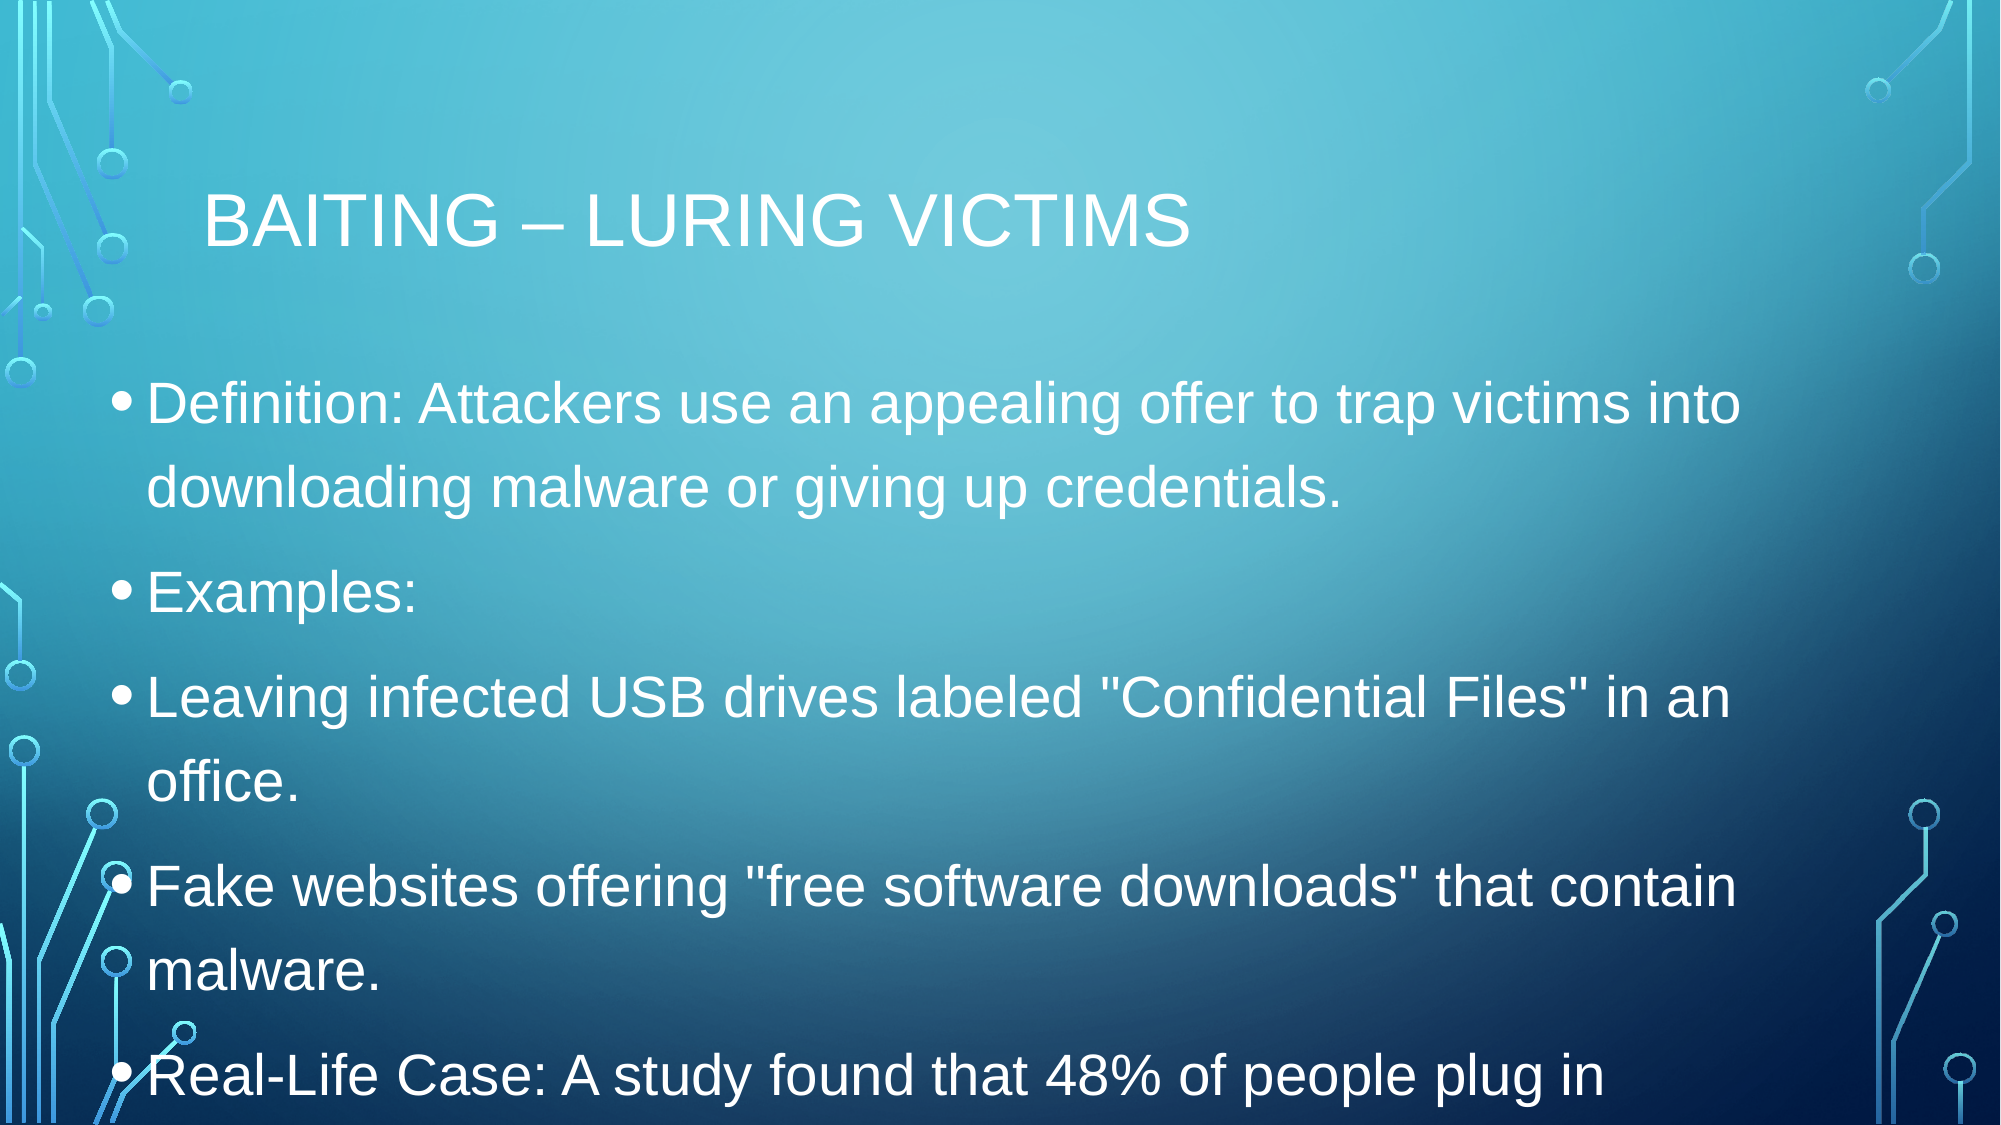

# Baiting – Luring victims
Definition: Attackers use an appealing offer to trap victims into downloading malware or giving up credentials.
Examples:
Leaving infected USB drives labeled "Confidential Files" in an office.
Fake websites offering "free software downloads" that contain malware.
Real-Life Case: A study found that 48% of people plug in random USB drives they find